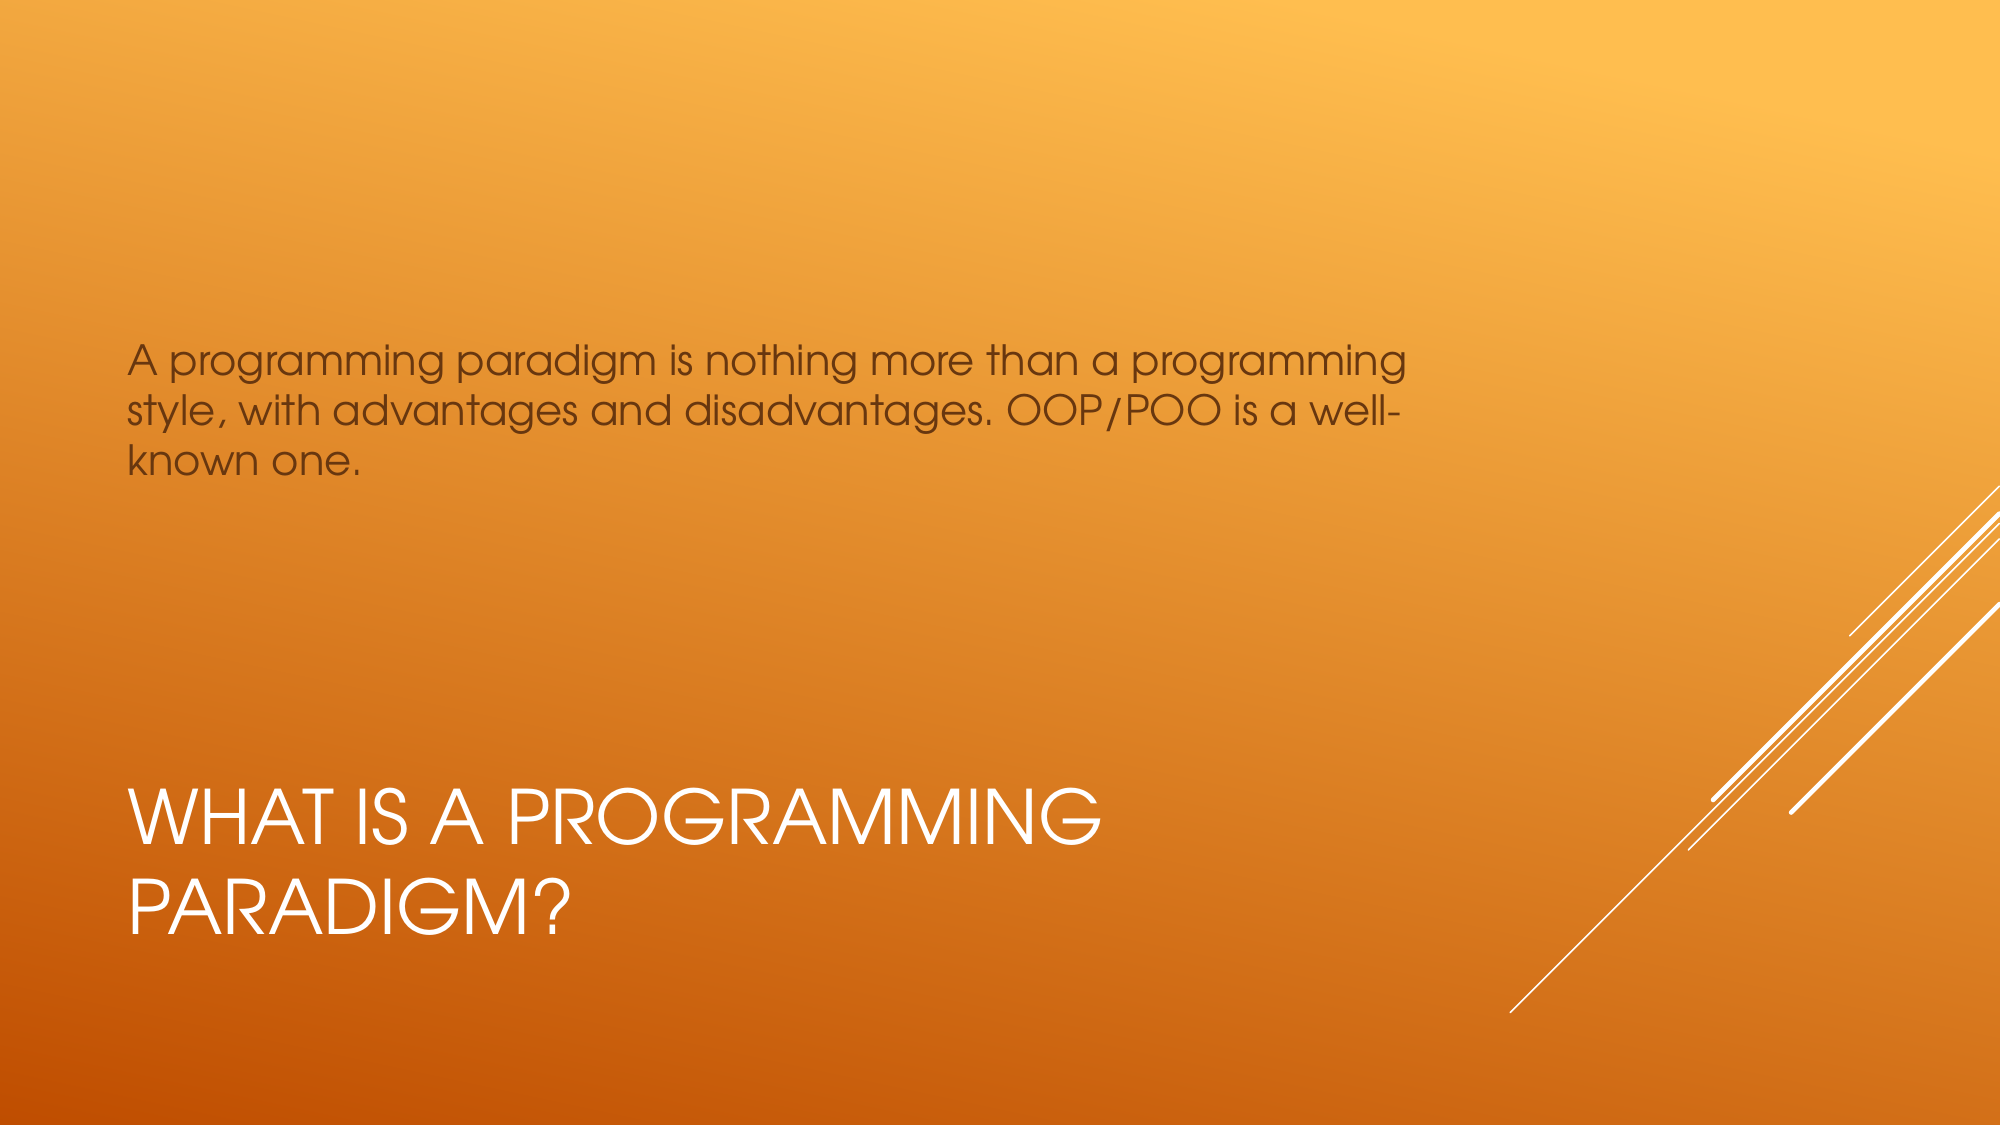

A programming paradigm is nothing more than a programming style, with advantages and disadvantages. OOP/POO is a well-known one.
# What is a programming paradigm?